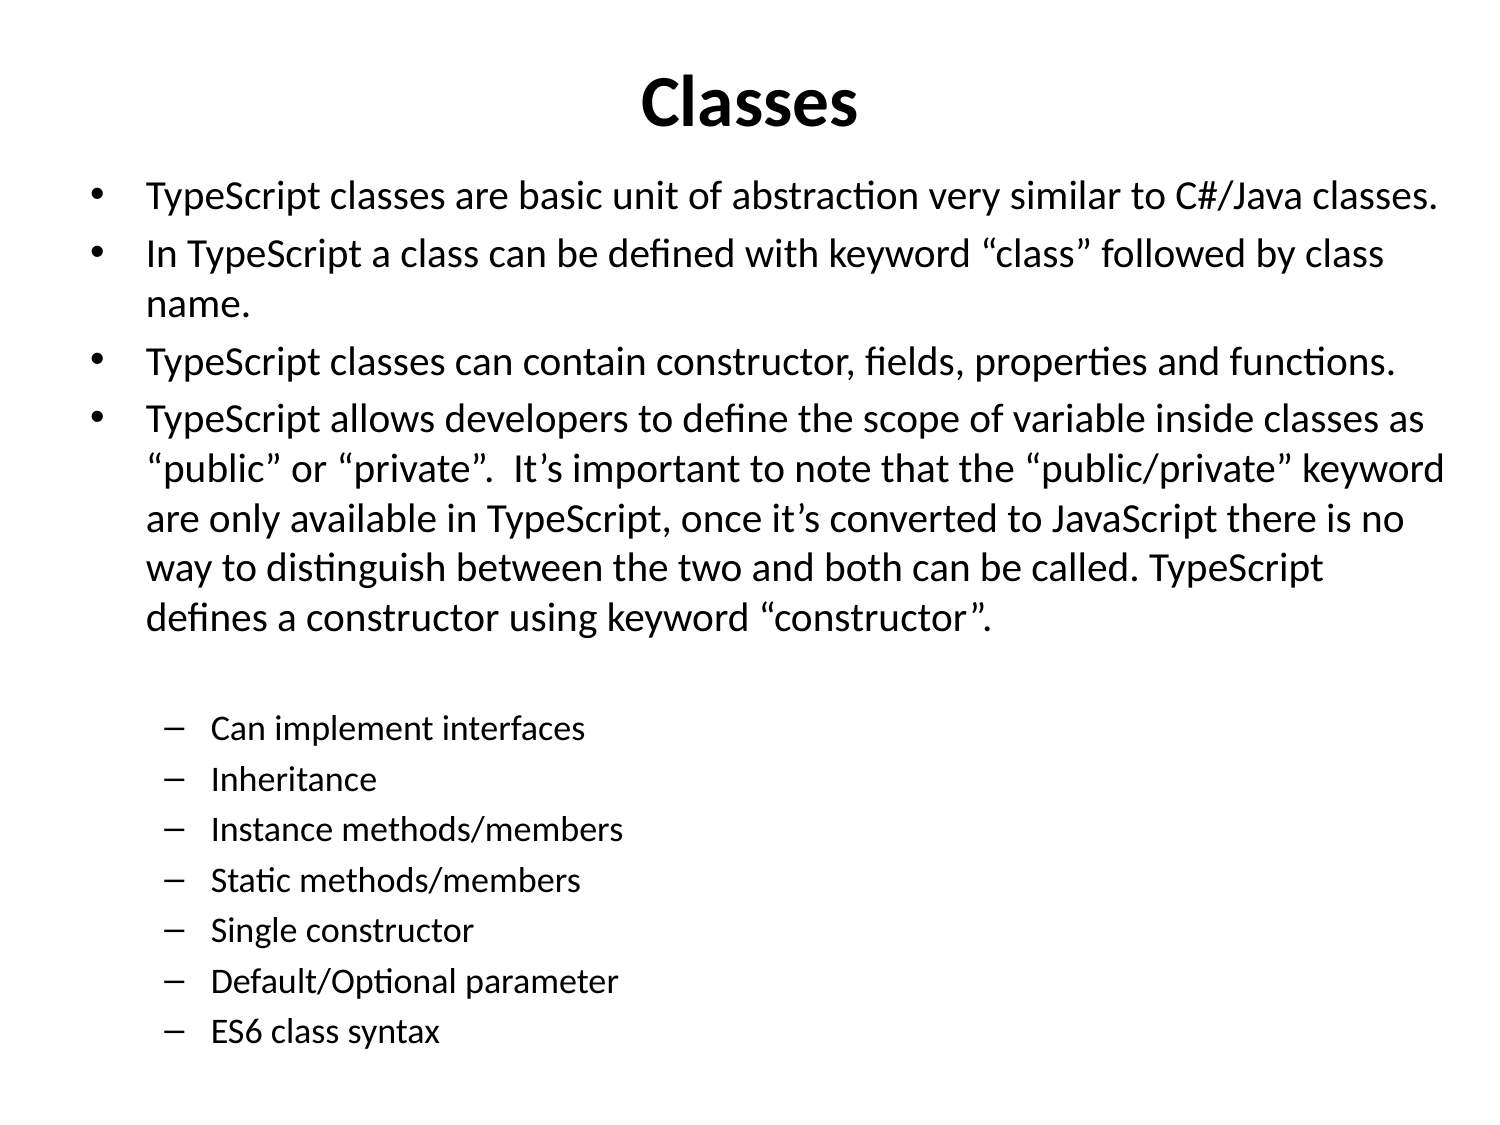

# Classes
TypeScript classes are basic unit of abstraction very similar to C#/Java classes.
In TypeScript a class can be defined with keyword “class” followed by class name.
TypeScript classes can contain constructor, fields, properties and functions.
TypeScript allows developers to define the scope of variable inside classes as “public” or “private”.  It’s important to note that the “public/private” keyword are only available in TypeScript, once it’s converted to JavaScript there is no way to distinguish between the two and both can be called. TypeScript defines a constructor using keyword “constructor”.

Can implement interfaces
Inheritance
Instance methods/members
Static methods/members
Single constructor
Default/Optional parameter
ES6 class syntax